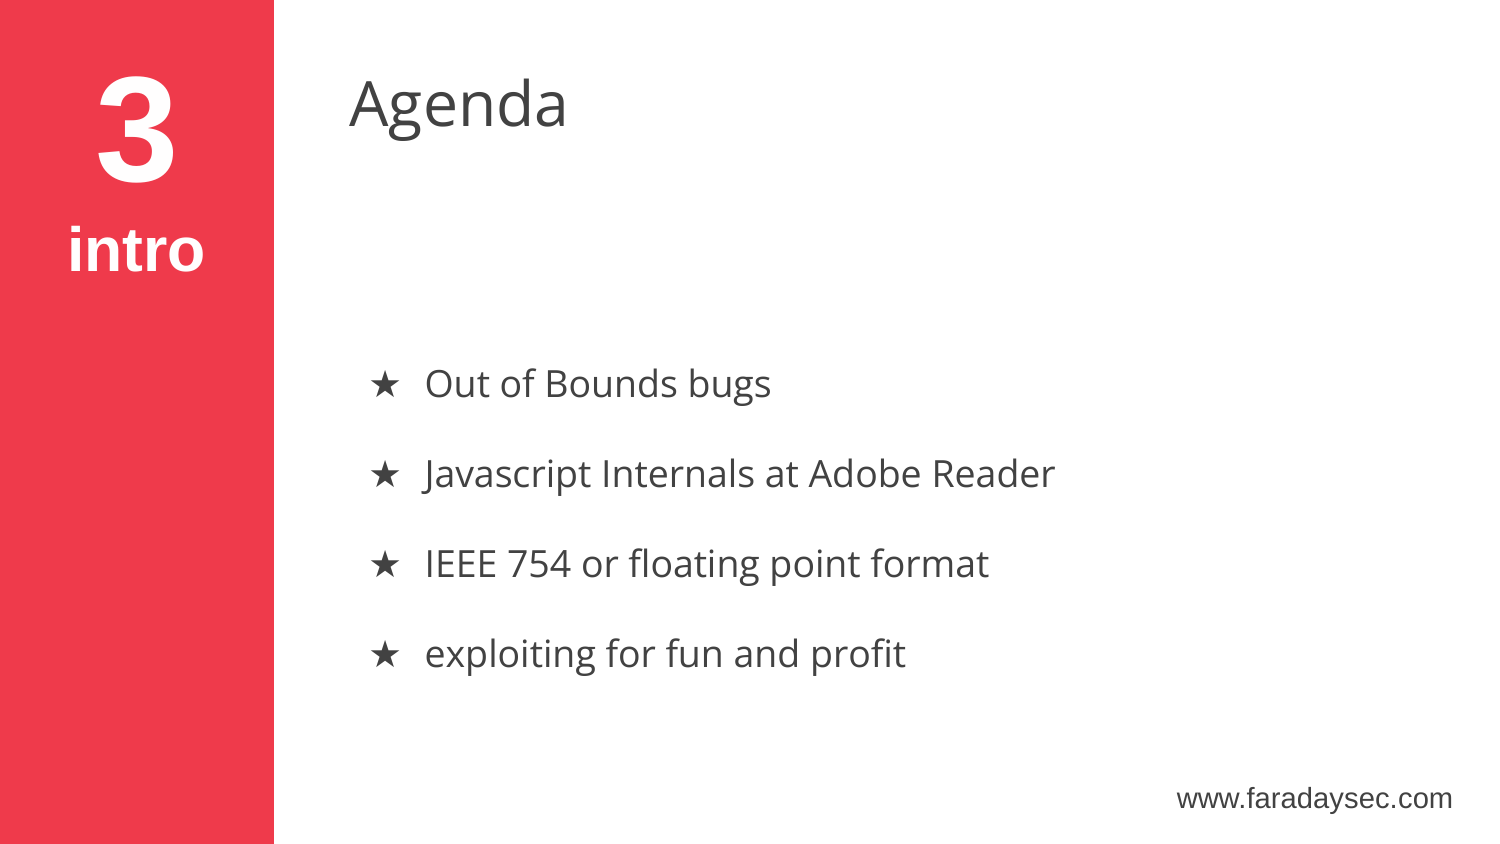

Agenda
3
intro

Out of Bounds bugs
Javascript Internals at Adobe Reader
IEEE 754 or floating point format
exploiting for fun and profit